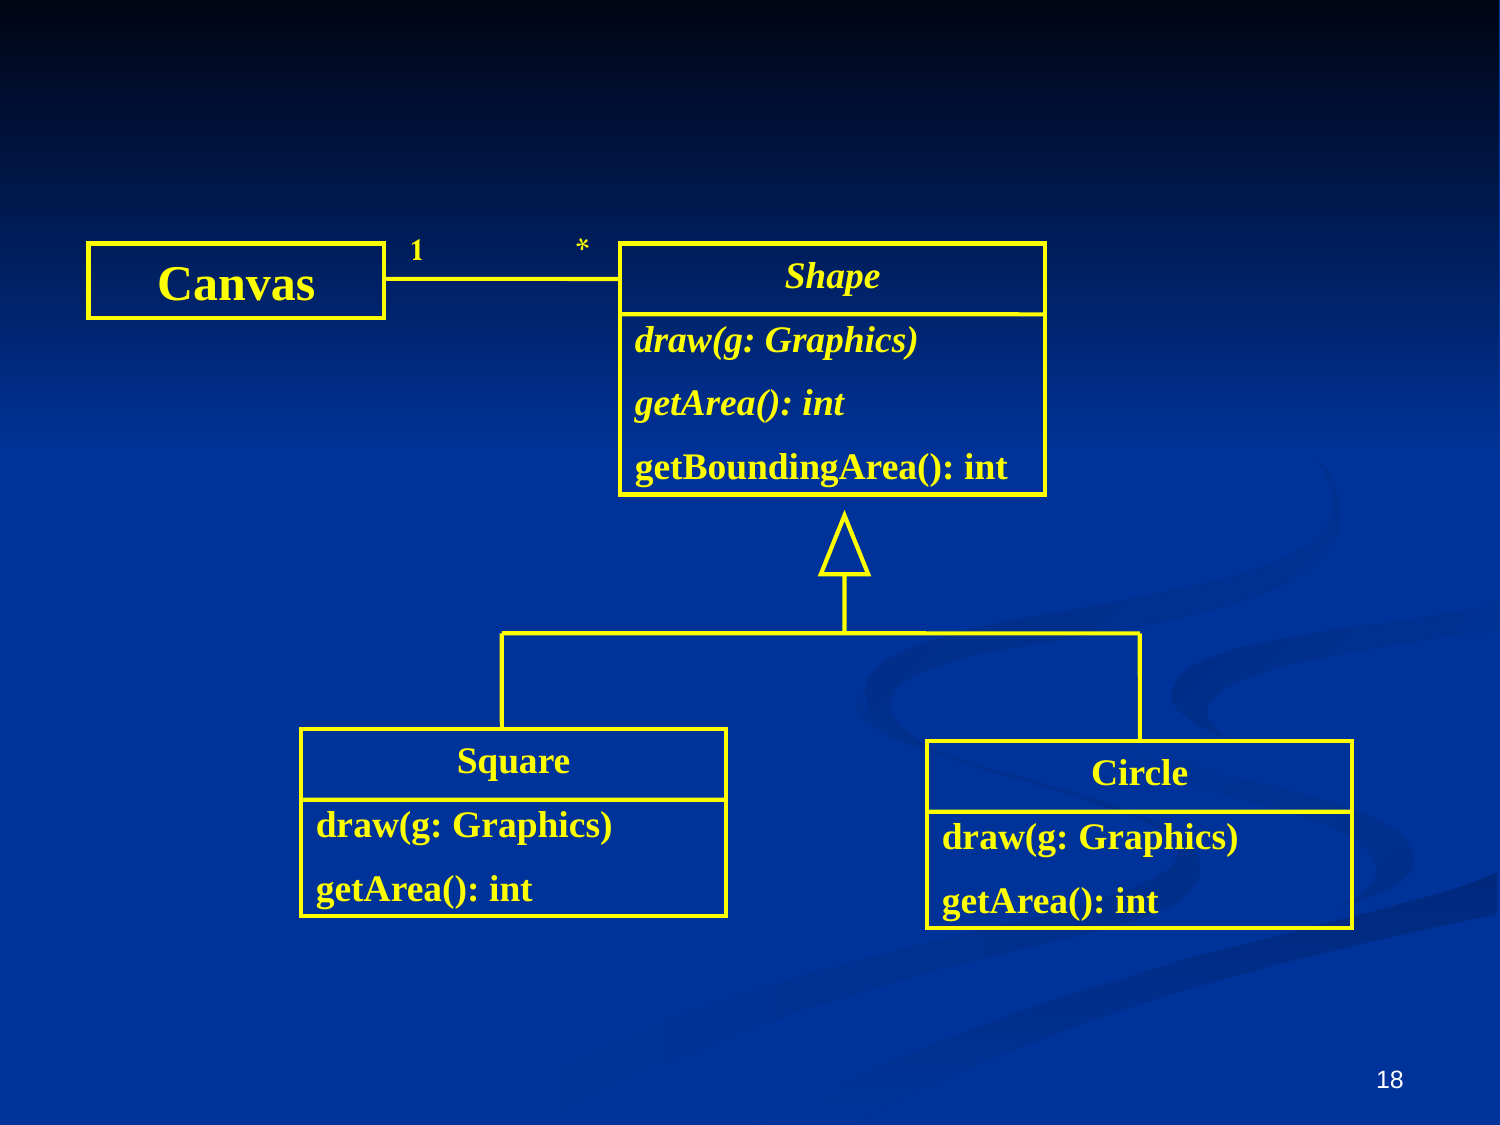

1
*
Canvas
Shape
draw(g: Graphics)
getArea(): int
getBoundingArea(): int

Square
draw(g: Graphics)
getArea(): int

Circle
draw(g: Graphics)
getArea(): int

18